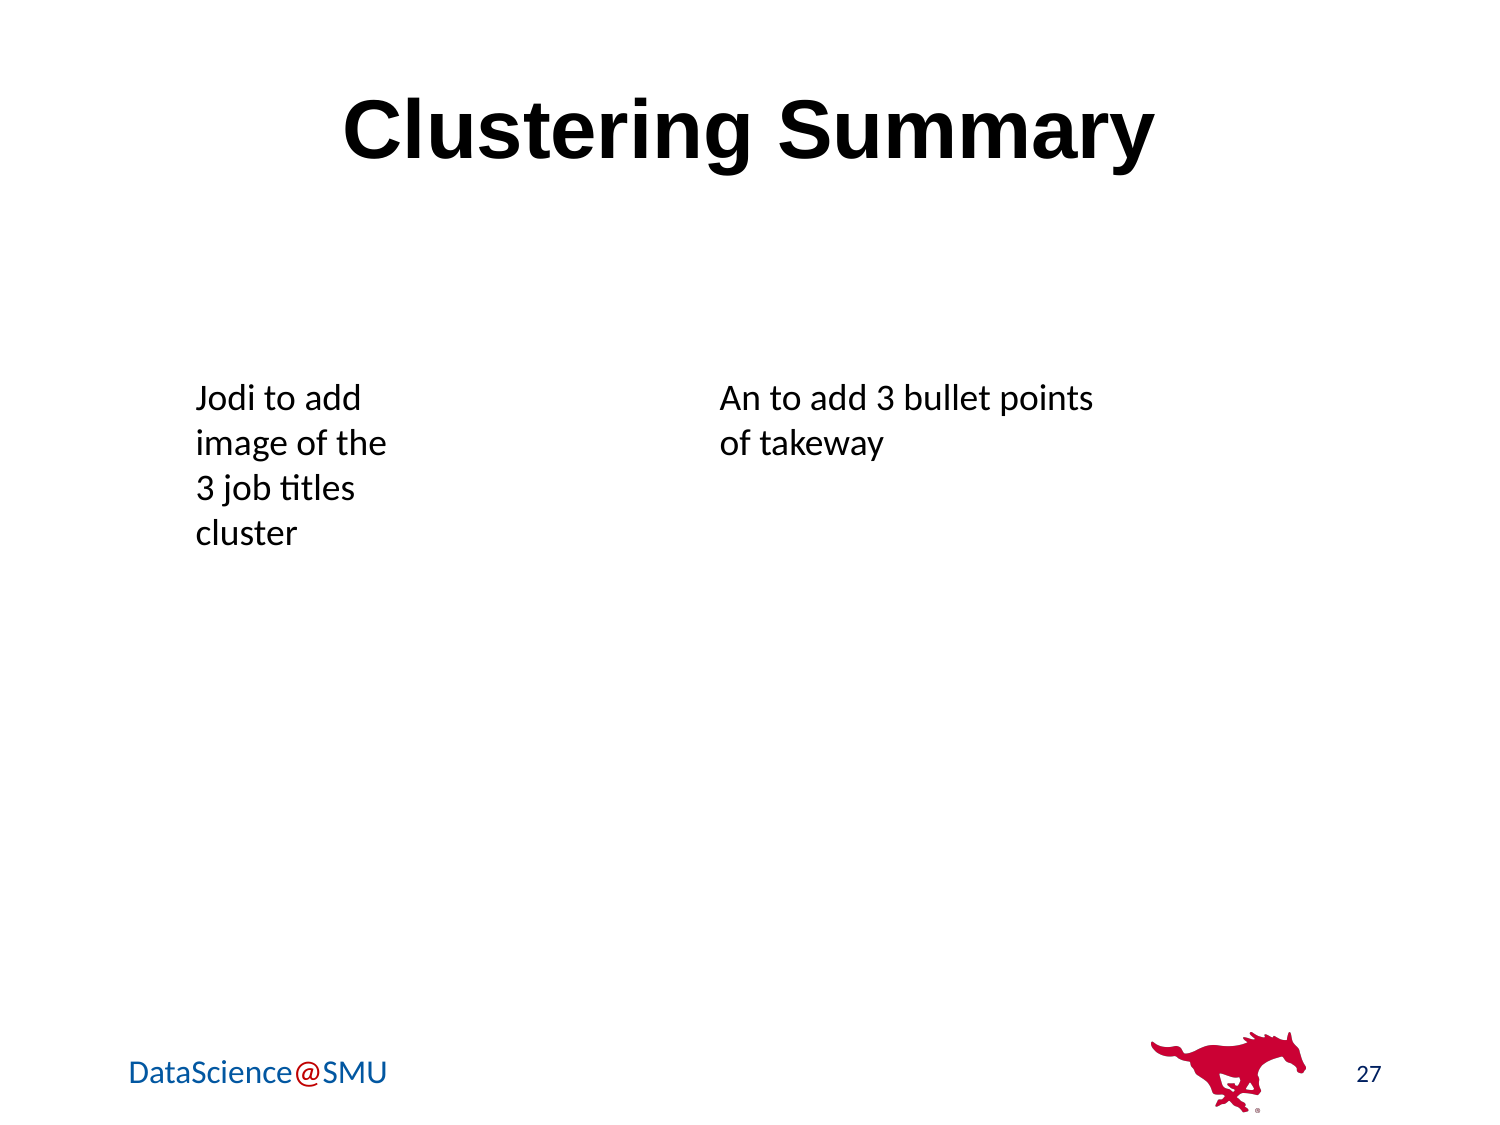

# Clustering Summary
Jodi to add image of the 3 job titles cluster
An to add 3 bullet points of takeway
27